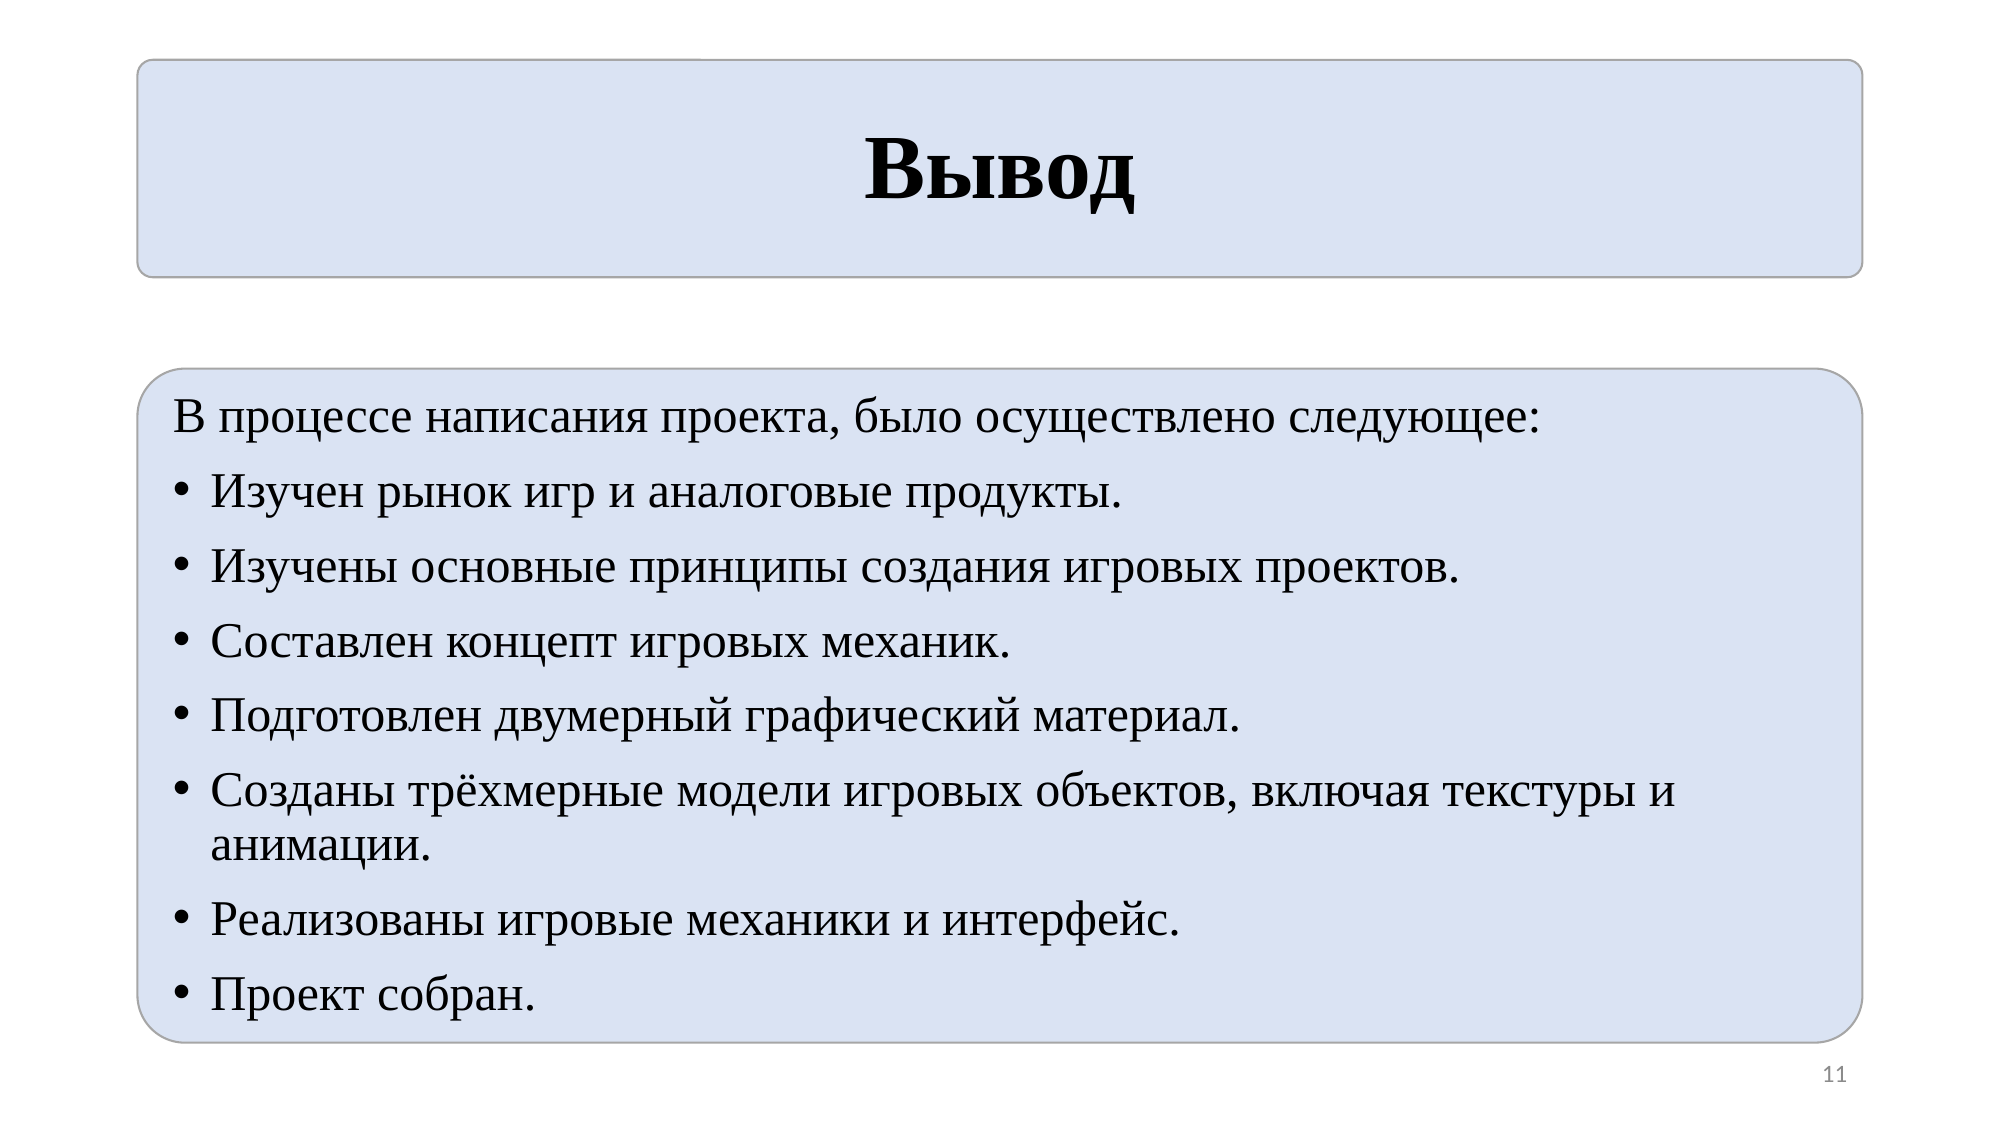

# Вывод

В процессе написания проекта, было осуществлено следующее:
Изучен рынок игр и аналоговые продукты.
Изучены основные принципы создания игровых проектов.
Составлен концепт игровых механик.
Подготовлен двумерный графический материал.
Созданы трёхмерные модели игровых объектов, включая текстуры и анимации.
Реализованы игровые механики и интерфейс.
Проект собран.

11